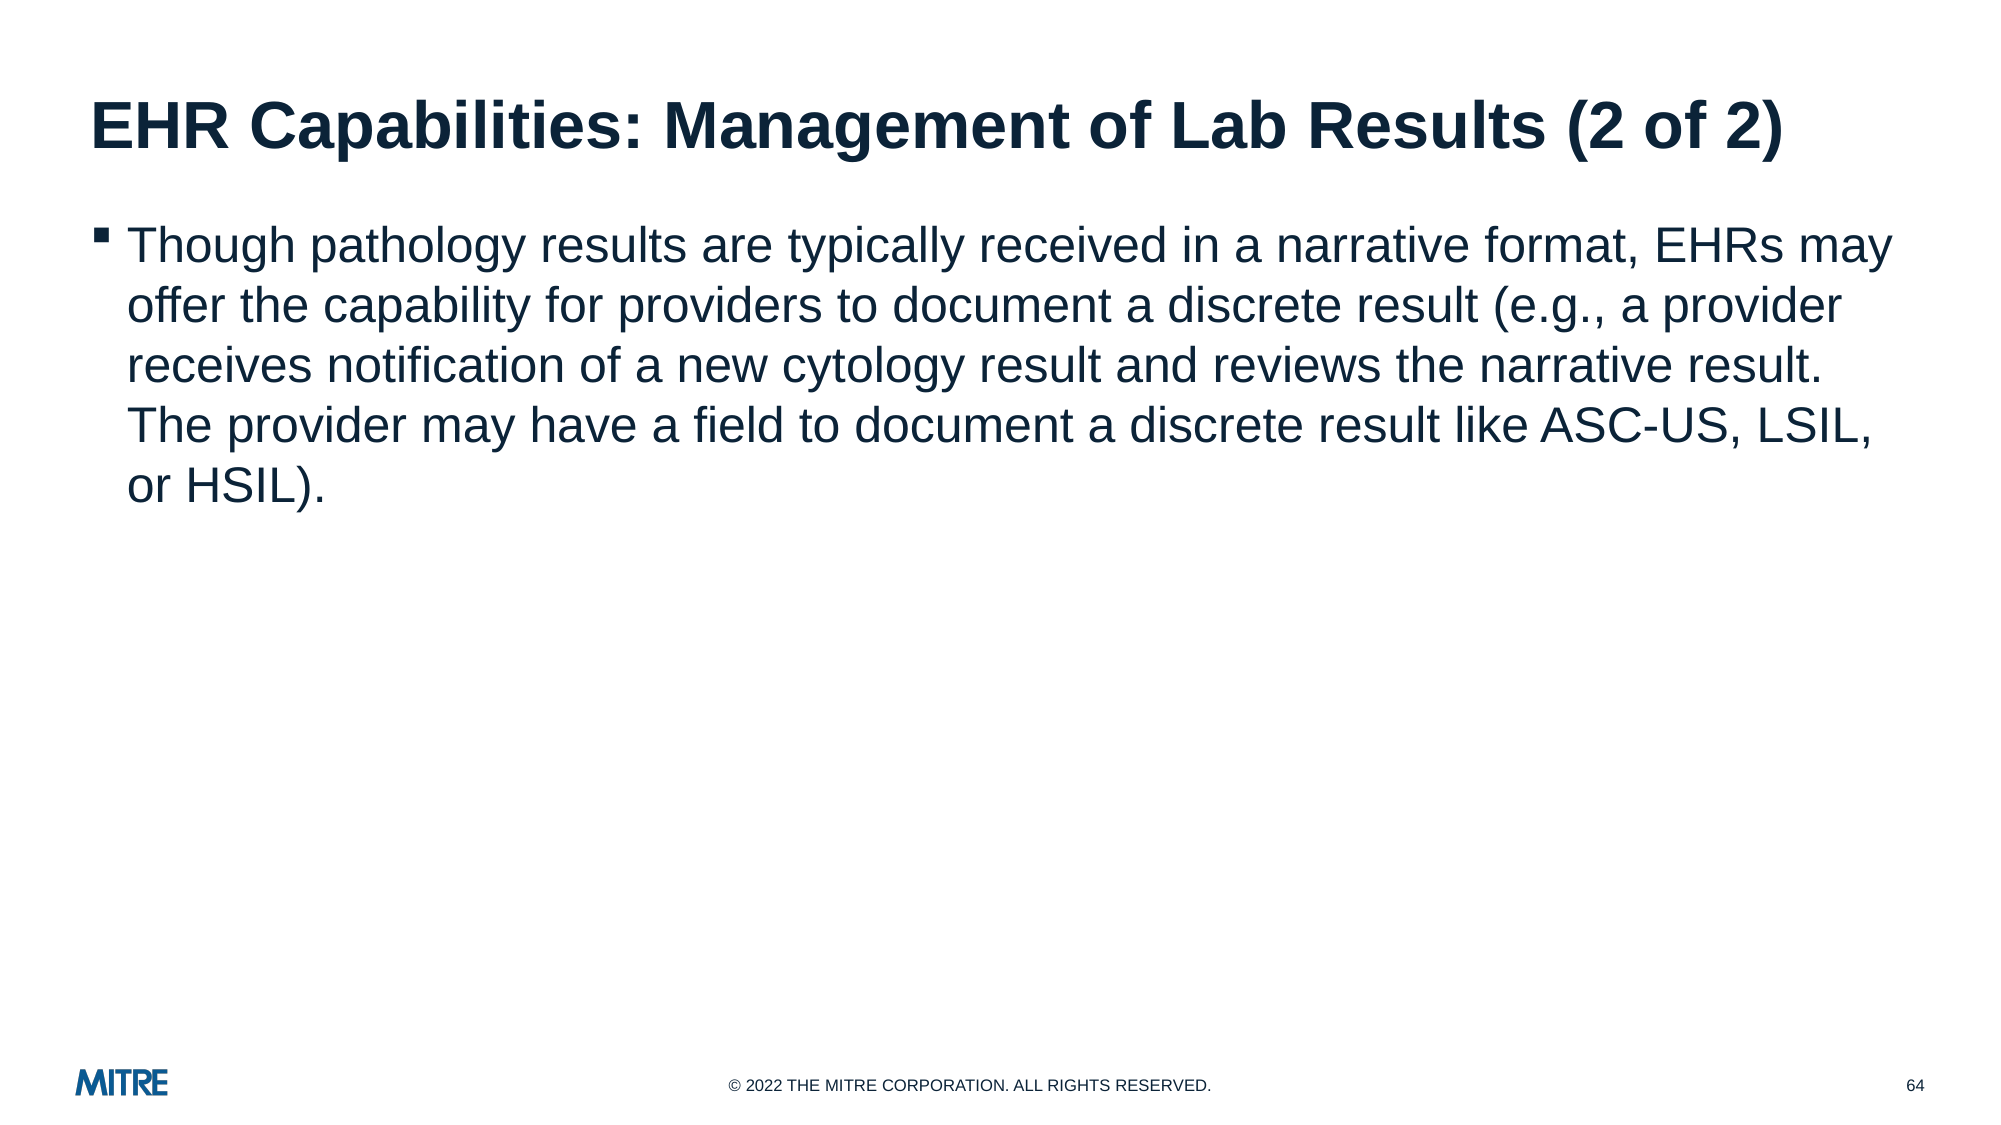

# EHR Capabilities: Management of Lab Results (2 of 2)
Though pathology results are typically received in a narrative format, EHRs may offer the capability for providers to document a discrete result (e.g., a provider receives notification of a new cytology result and reviews the narrative result. The provider may have a field to document a discrete result like ASC-US, LSIL, or HSIL).

64